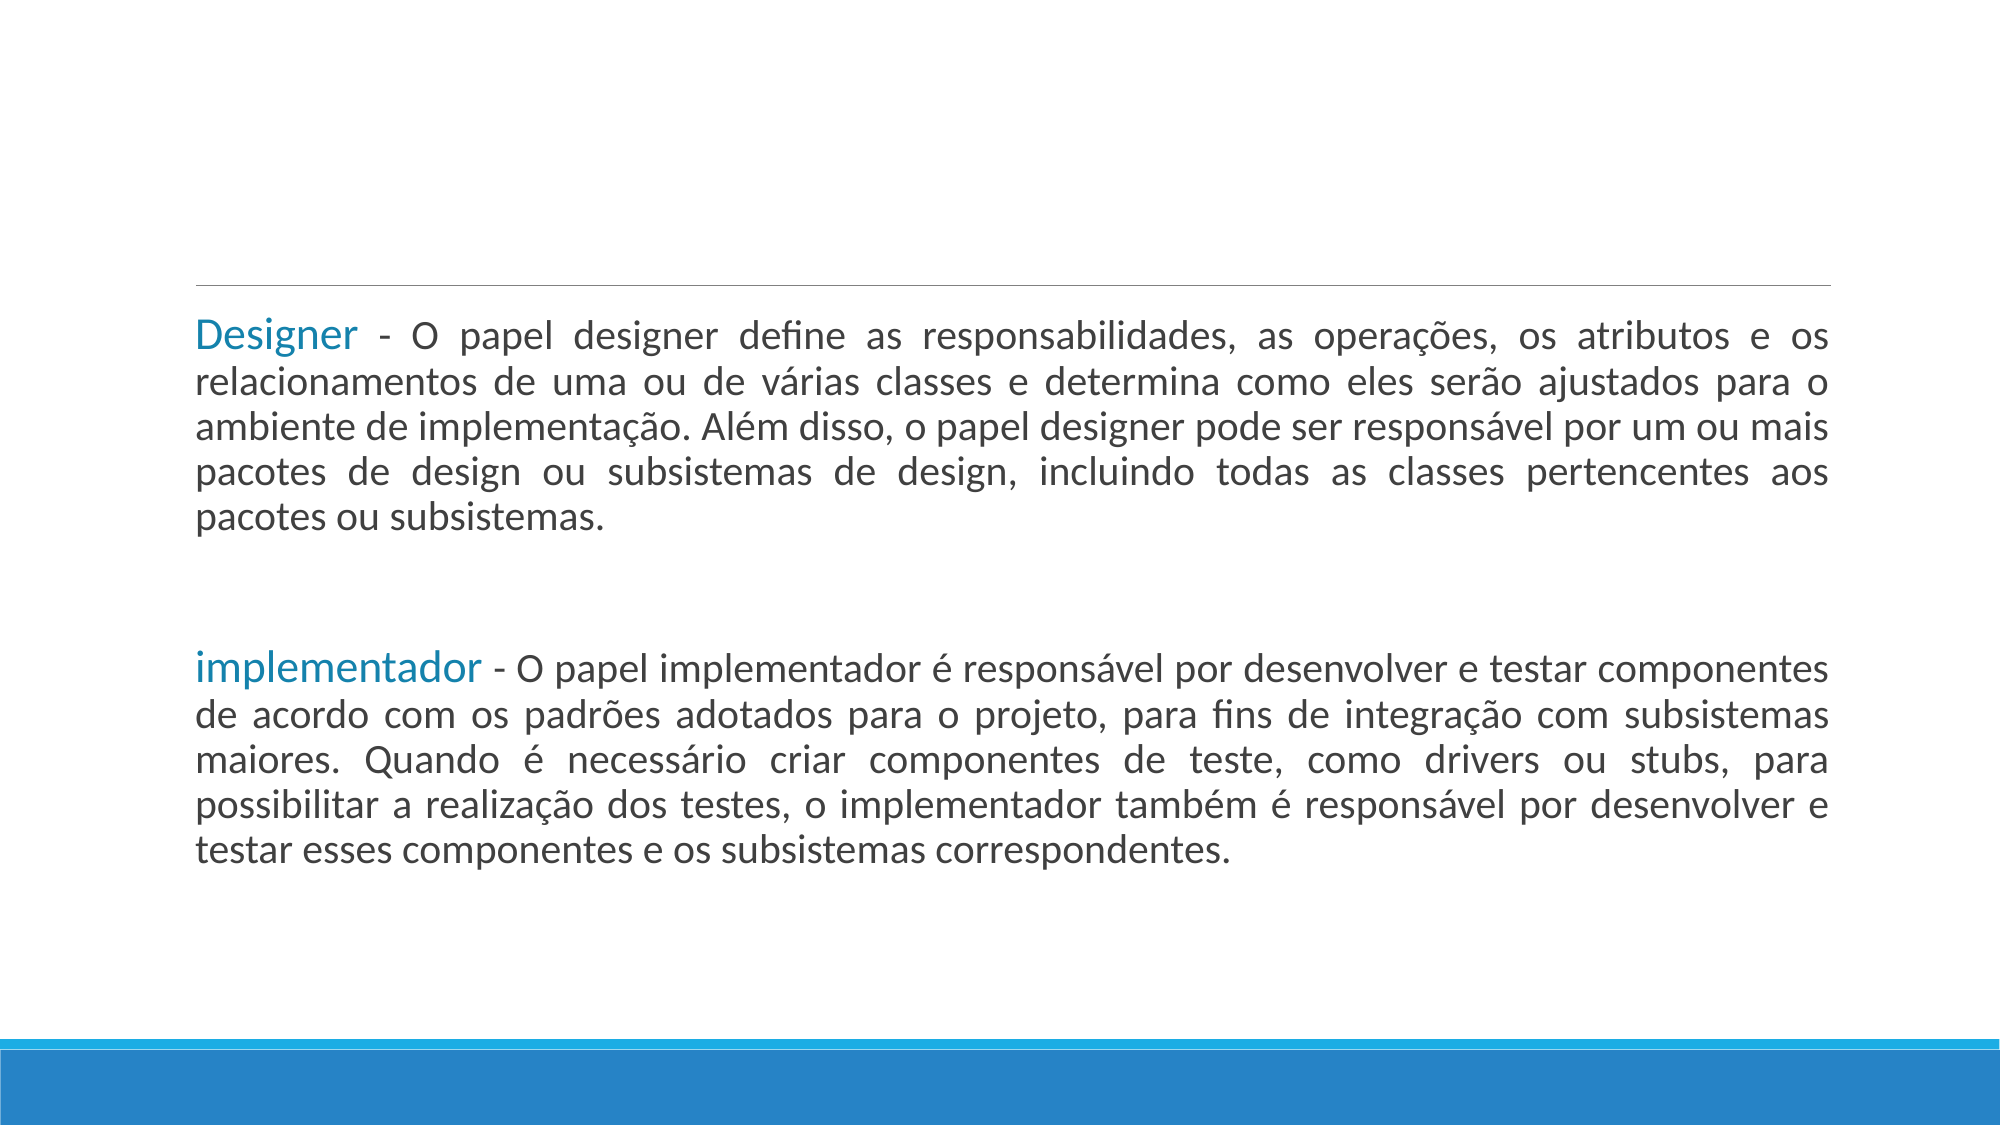

#
Designer - O papel designer define as responsabilidades, as operações, os atributos e os relacionamentos de uma ou de várias classes e determina como eles serão ajustados para o ambiente de implementação. Além disso, o papel designer pode ser responsável por um ou mais pacotes de design ou subsistemas de design, incluindo todas as classes pertencentes aos pacotes ou subsistemas.

implementador - O papel implementador é responsável por desenvolver e testar componentes de acordo com os padrões adotados para o projeto, para fins de integração com subsistemas maiores. Quando é necessário criar componentes de teste, como drivers ou stubs, para possibilitar a realização dos testes, o implementador também é responsável por desenvolver e testar esses componentes e os subsistemas correspondentes.